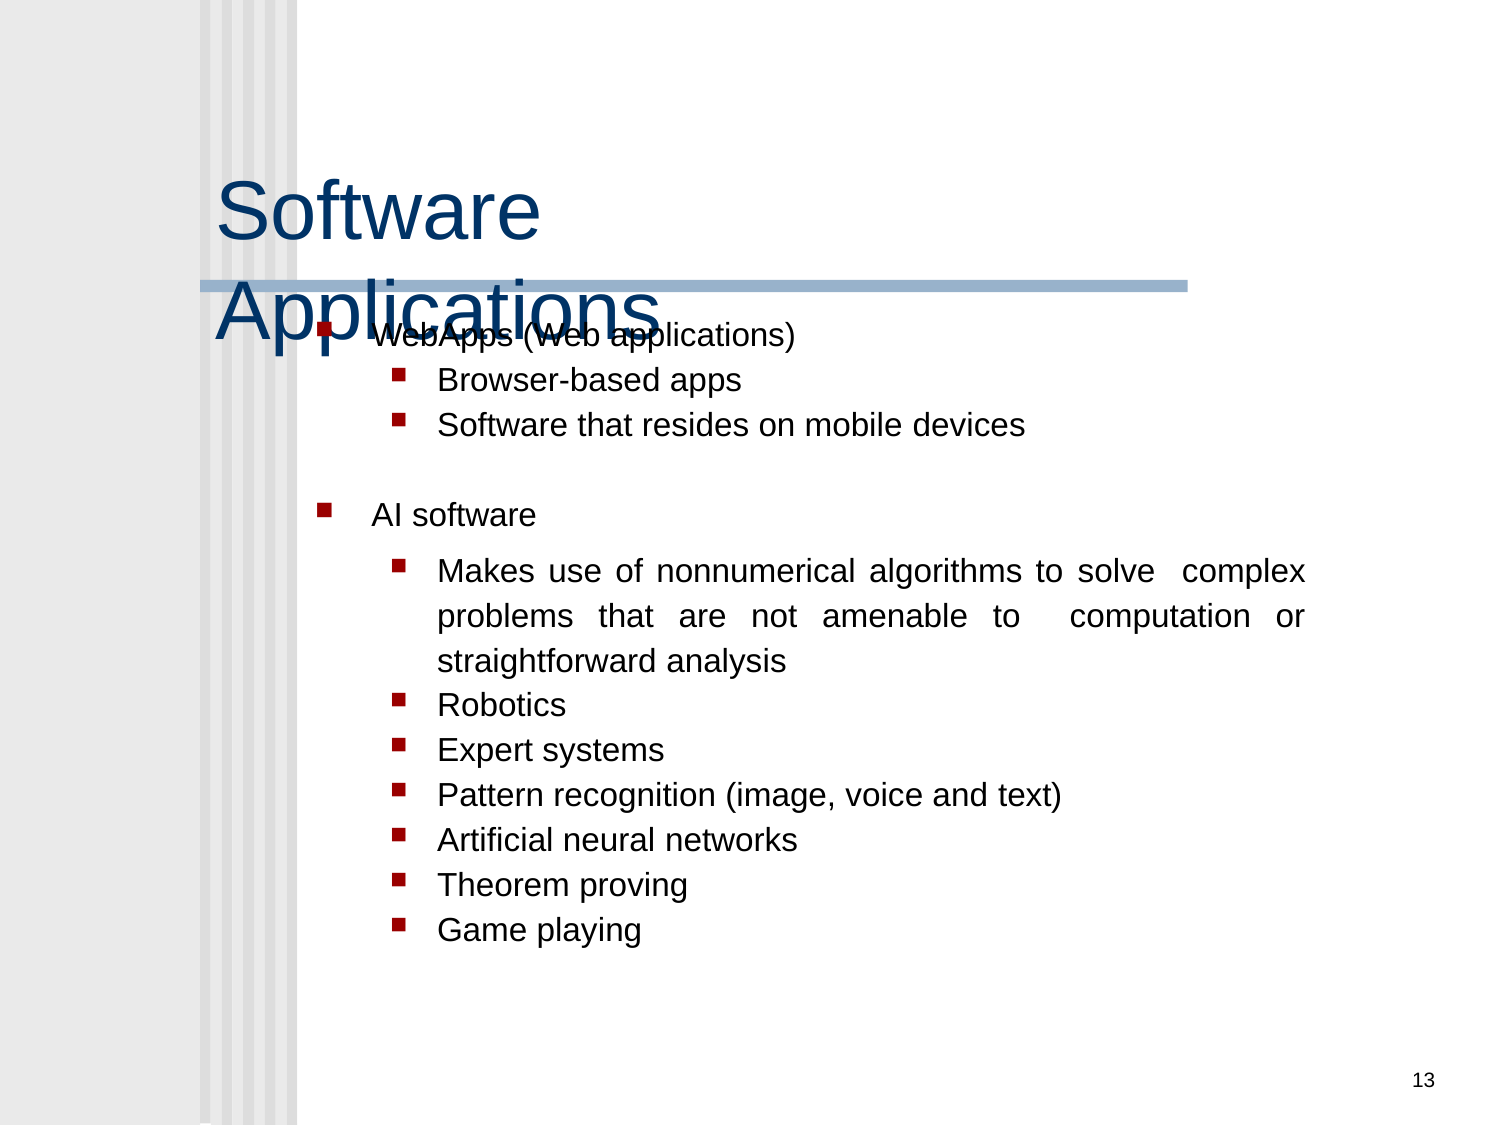

# Software Applications
WebApps (Web applications)
Browser-based apps
Software that resides on mobile devices

AI software
Makes use of nonnumerical algorithms to solve  complex problems that are not amenable to  computation or straightforward analysis
Robotics
Expert systems
Pattern recognition (image, voice and text)
Artificial neural networks
Theorem proving
Game playing
13